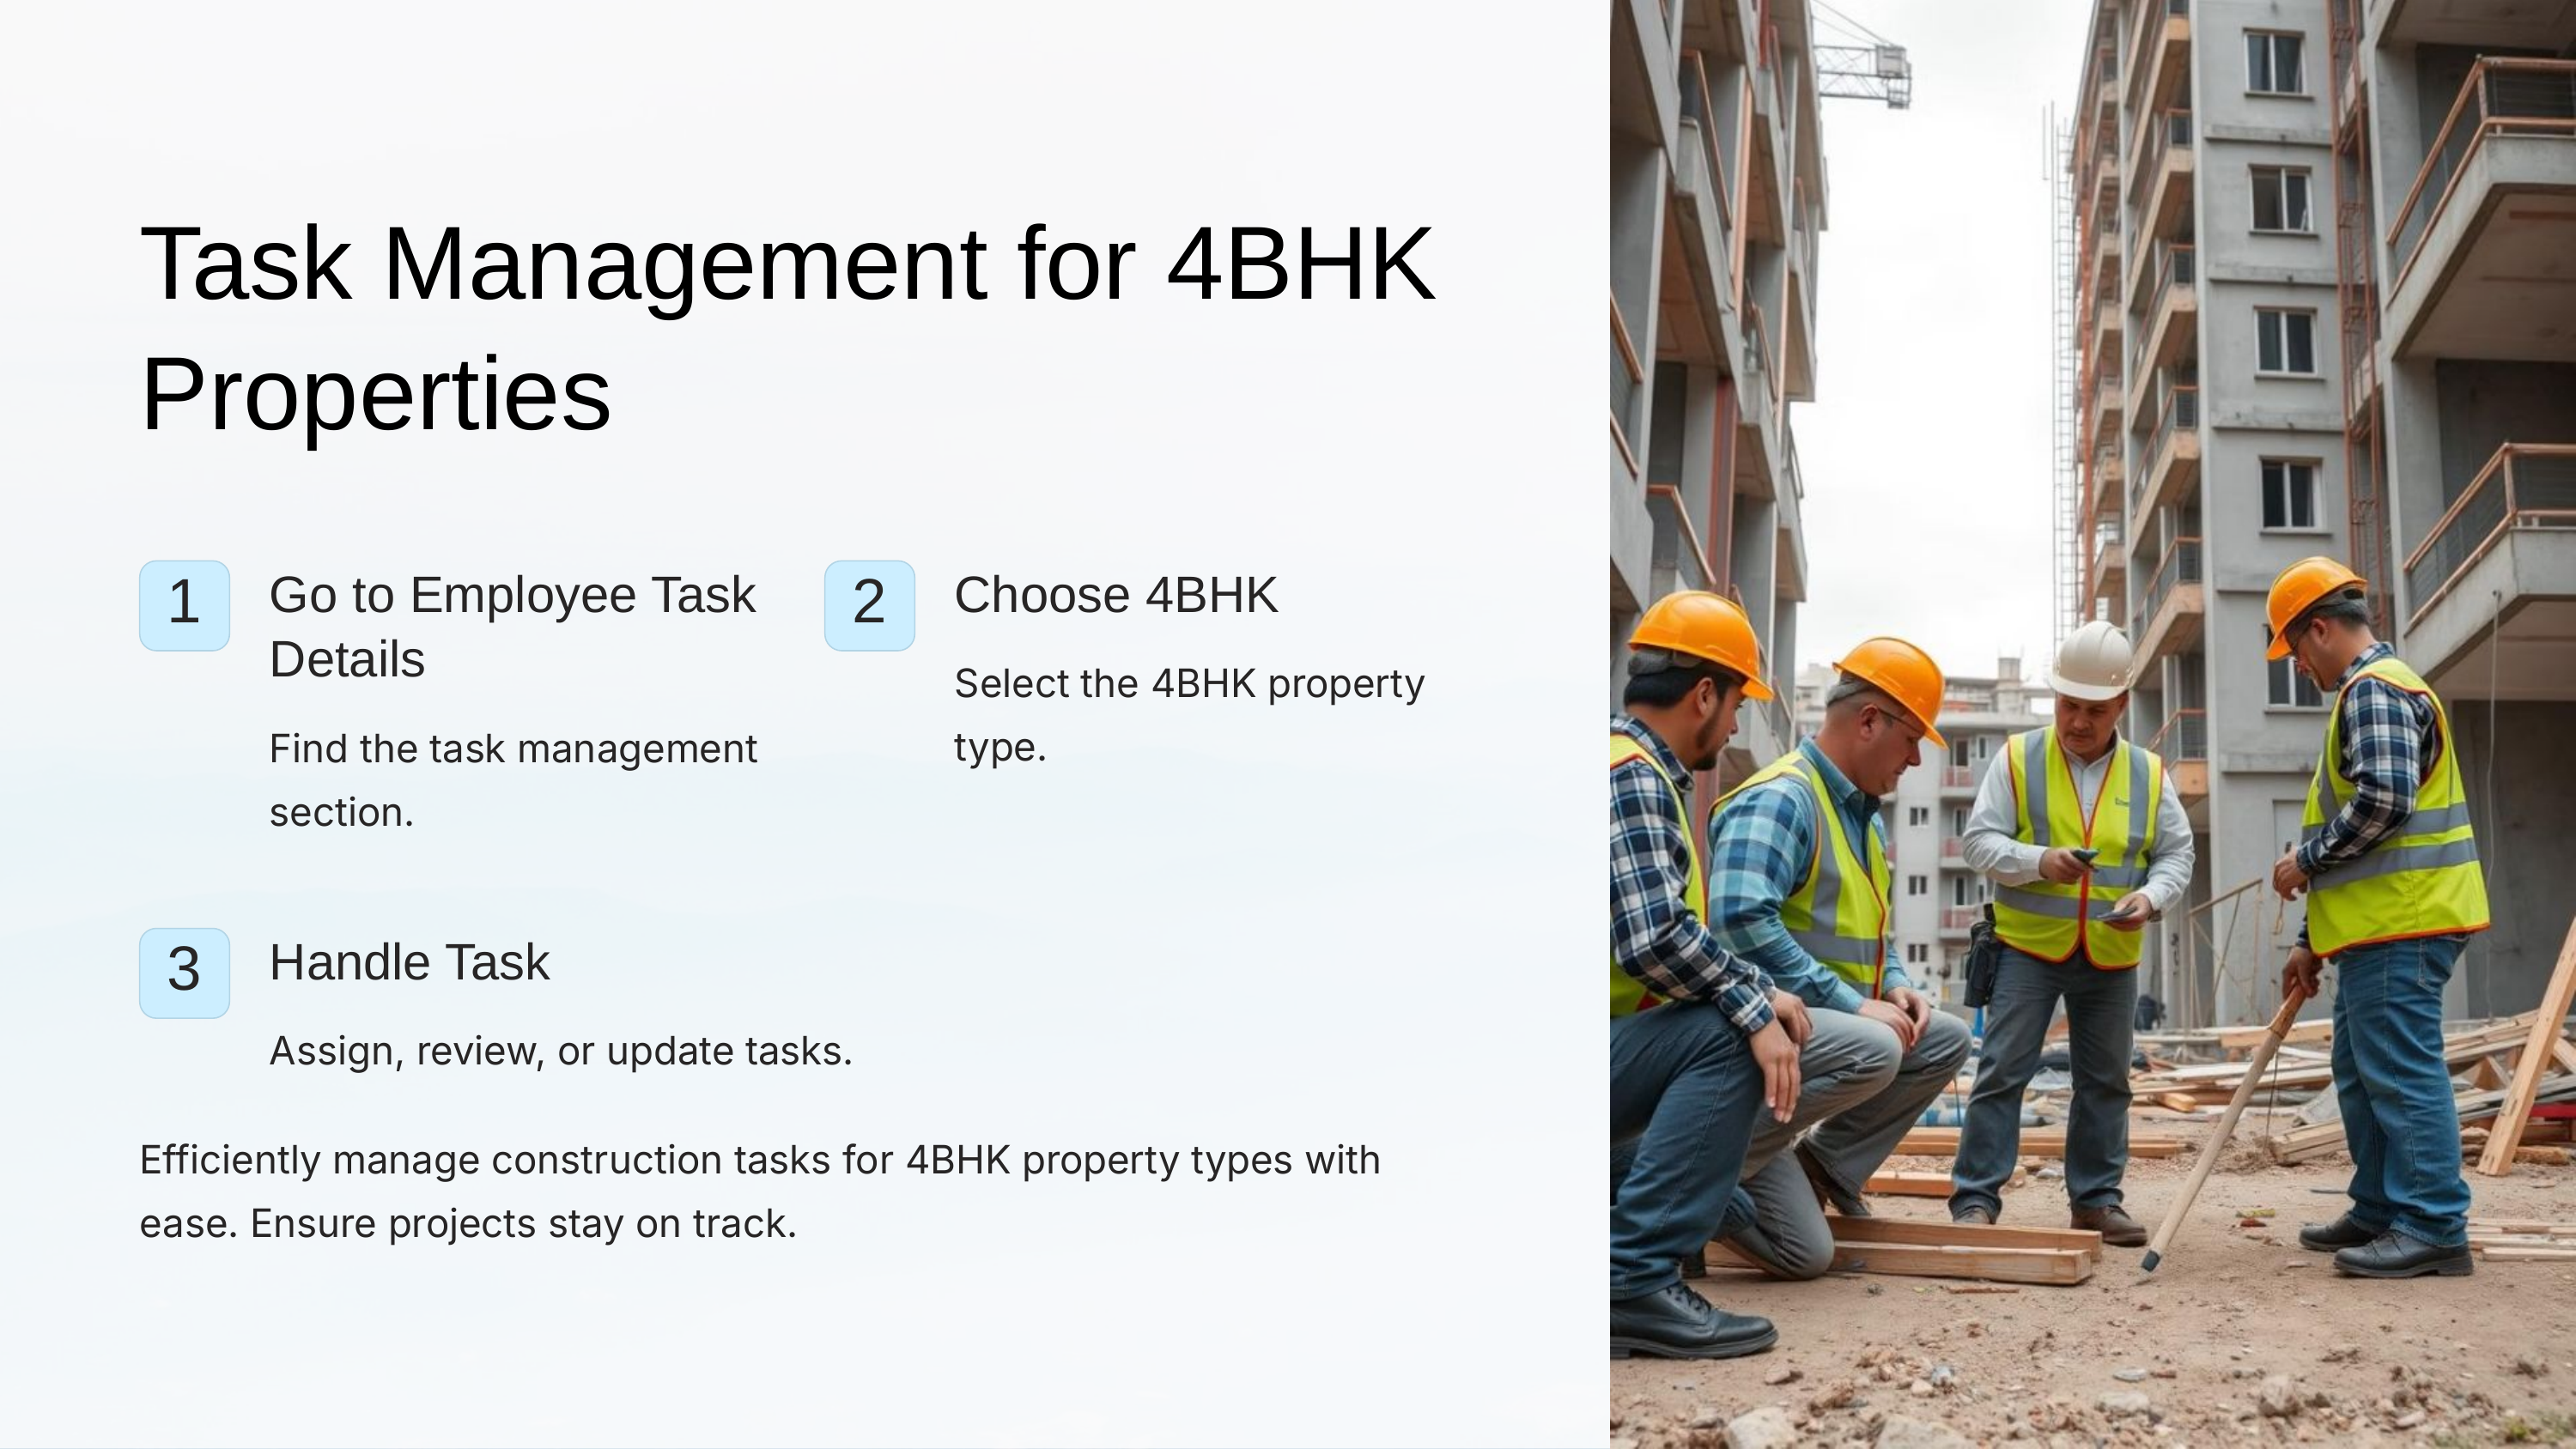

Task Management for 4BHK Properties

Go to Employee Task Details

Choose 4BHK

1

2

Select the 4BHK property type.

Find the task management section.

Handle Task

3

Assign, review, or update tasks.

Efficiently manage construction tasks for 4BHK property types with ease. Ensure projects stay on track.